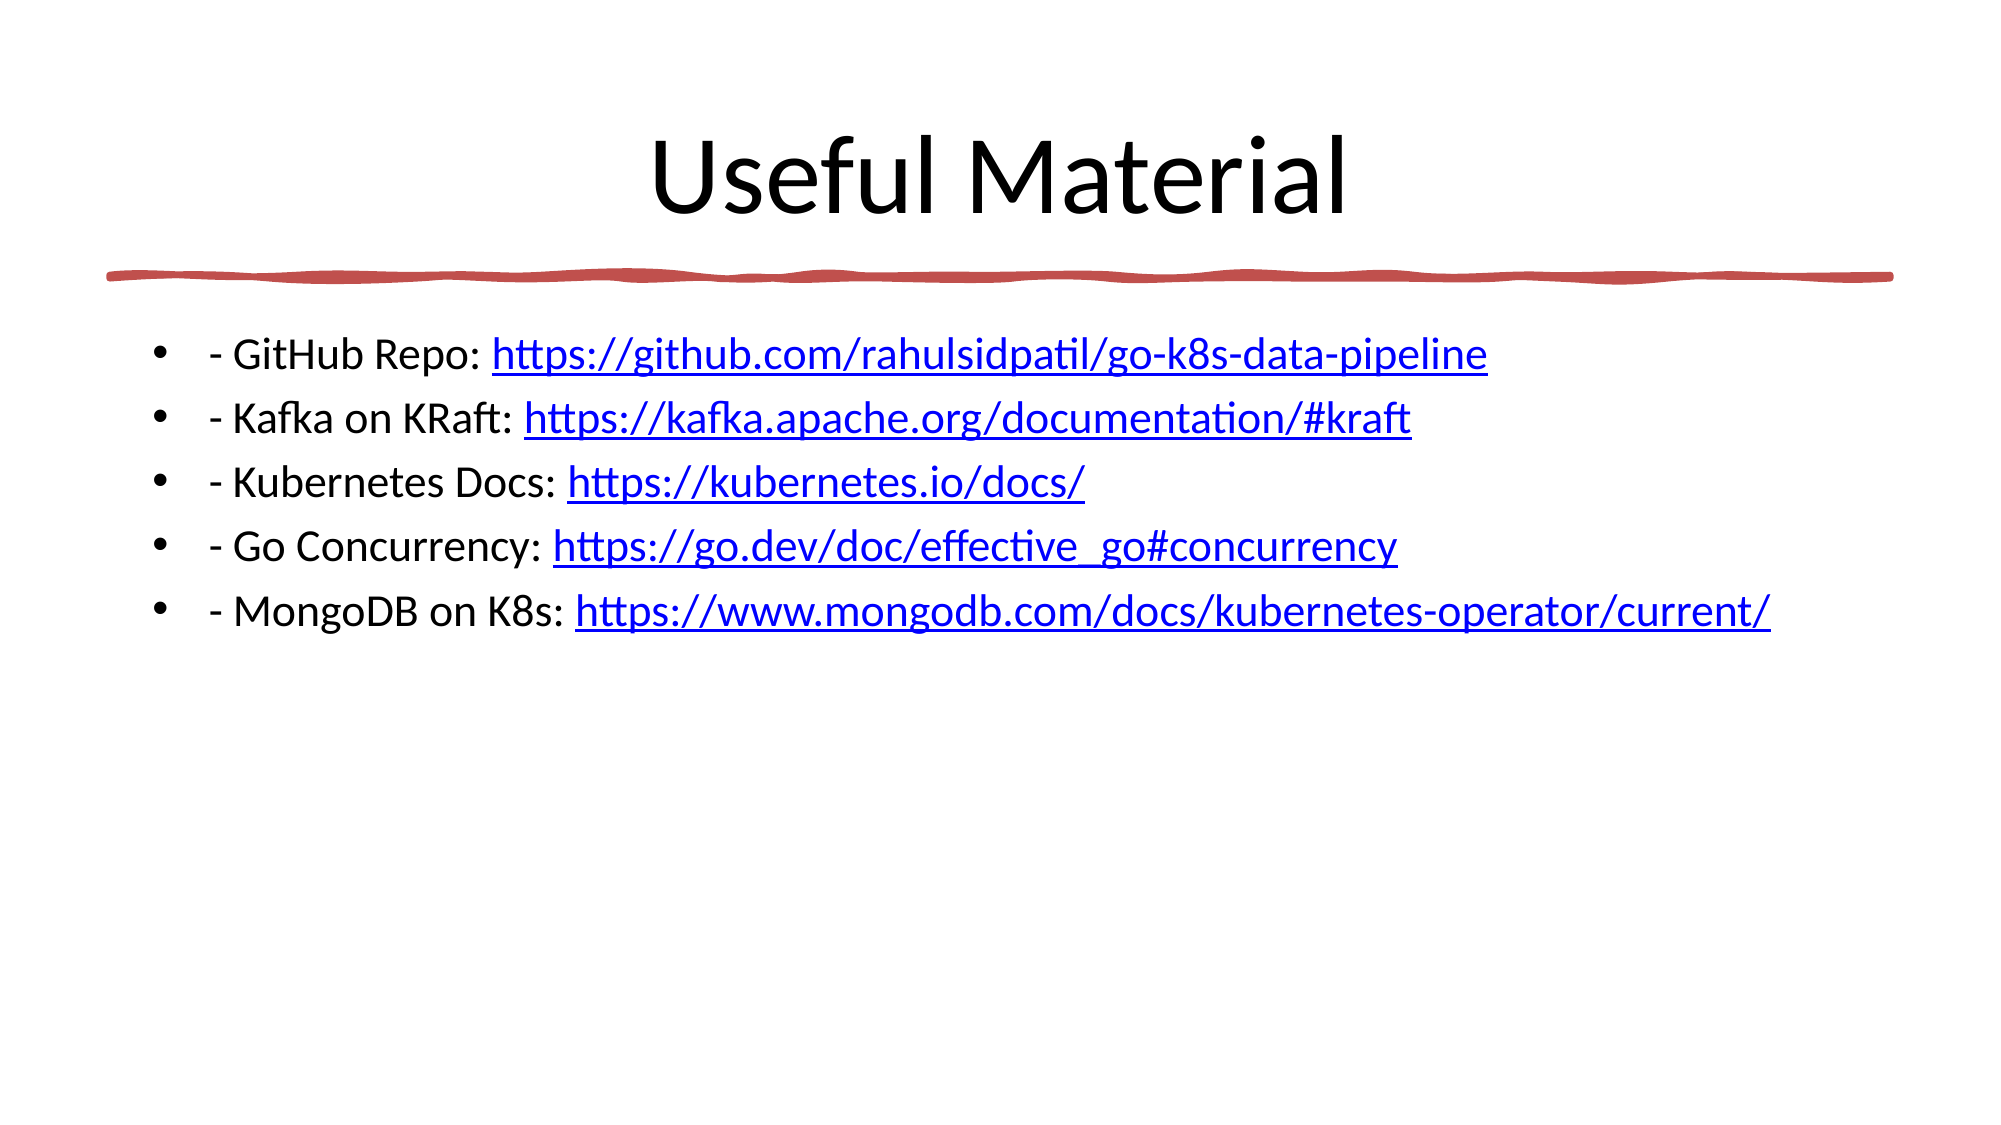

# Useful Material

- GitHub Repo: https://github.com/rahulsidpatil/go-k8s-data-pipeline
- Kafka on KRaft: https://kafka.apache.org/documentation/#kraft
- Kubernetes Docs: https://kubernetes.io/docs/
- Go Concurrency: https://go.dev/doc/effective_go#concurrency
- MongoDB on K8s: https://www.mongodb.com/docs/kubernetes-operator/current/